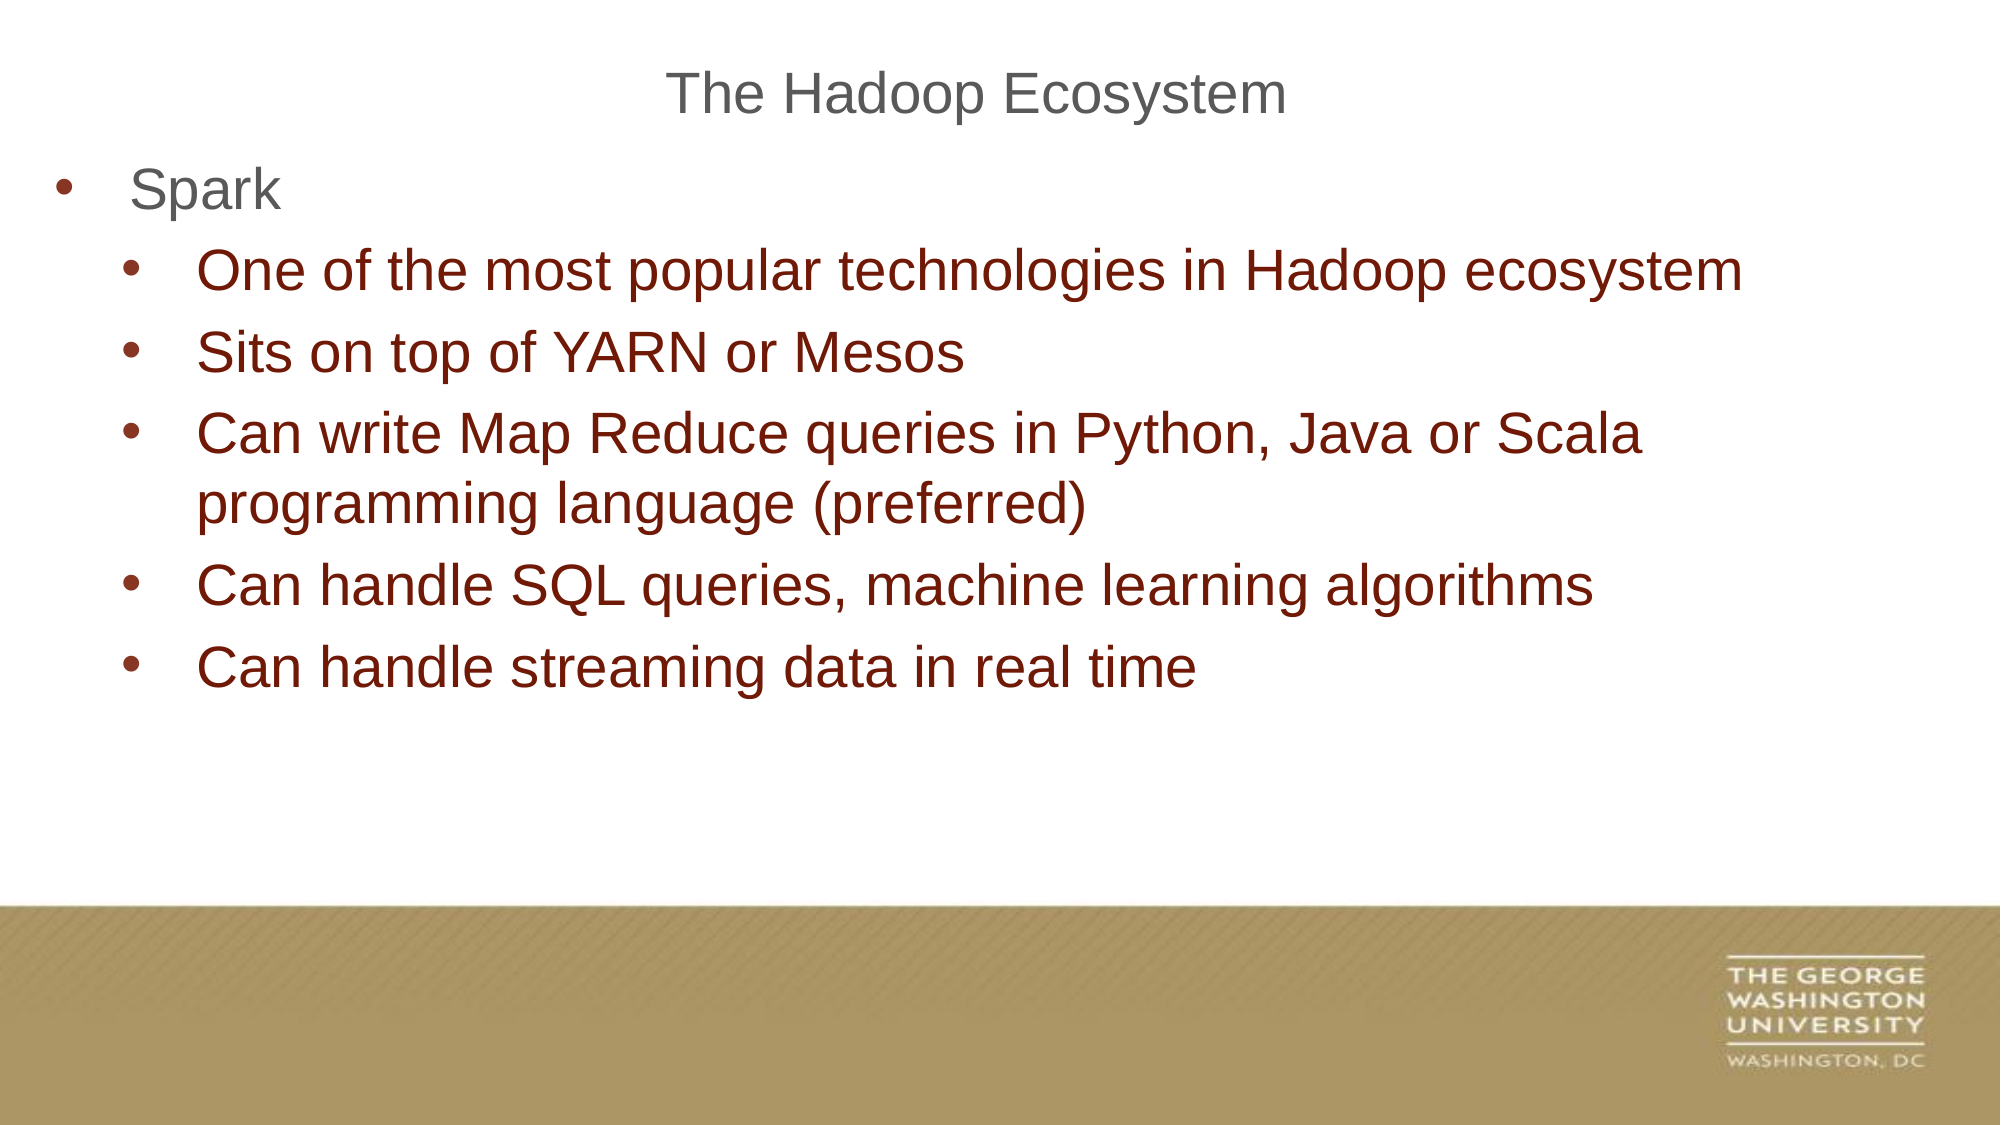

The Hadoop Ecosystem
Spark
One of the most popular technologies in Hadoop ecosystem
Sits on top of YARN or Mesos
Can write Map Reduce queries in Python, Java or Scala programming language (preferred)
Can handle SQL queries, machine learning algorithms
Can handle streaming data in real time